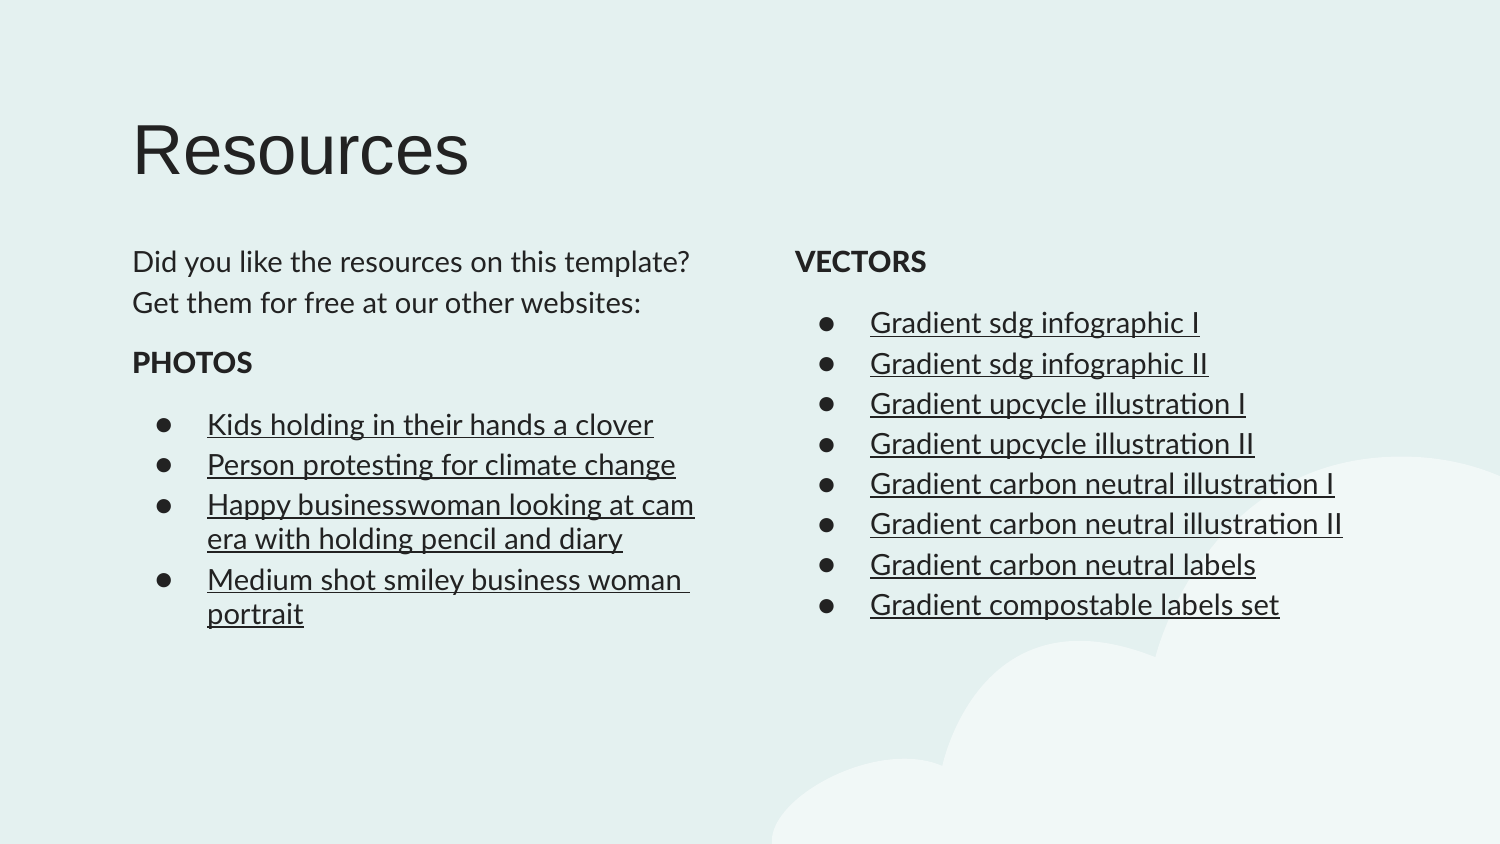

# Resources
Did you like the resources on this template? Get them for free at our other websites:
PHOTOS
Kids holding in their hands a clover
Person protesting for climate change
Happy businesswoman looking at camera with holding pencil and diary
Medium shot smiley business woman portrait
VECTORS
Gradient sdg infographic I
Gradient sdg infographic II
Gradient upcycle illustration I
Gradient upcycle illustration II
Gradient carbon neutral illustration I
Gradient carbon neutral illustration II
Gradient carbon neutral labels
Gradient compostable labels set